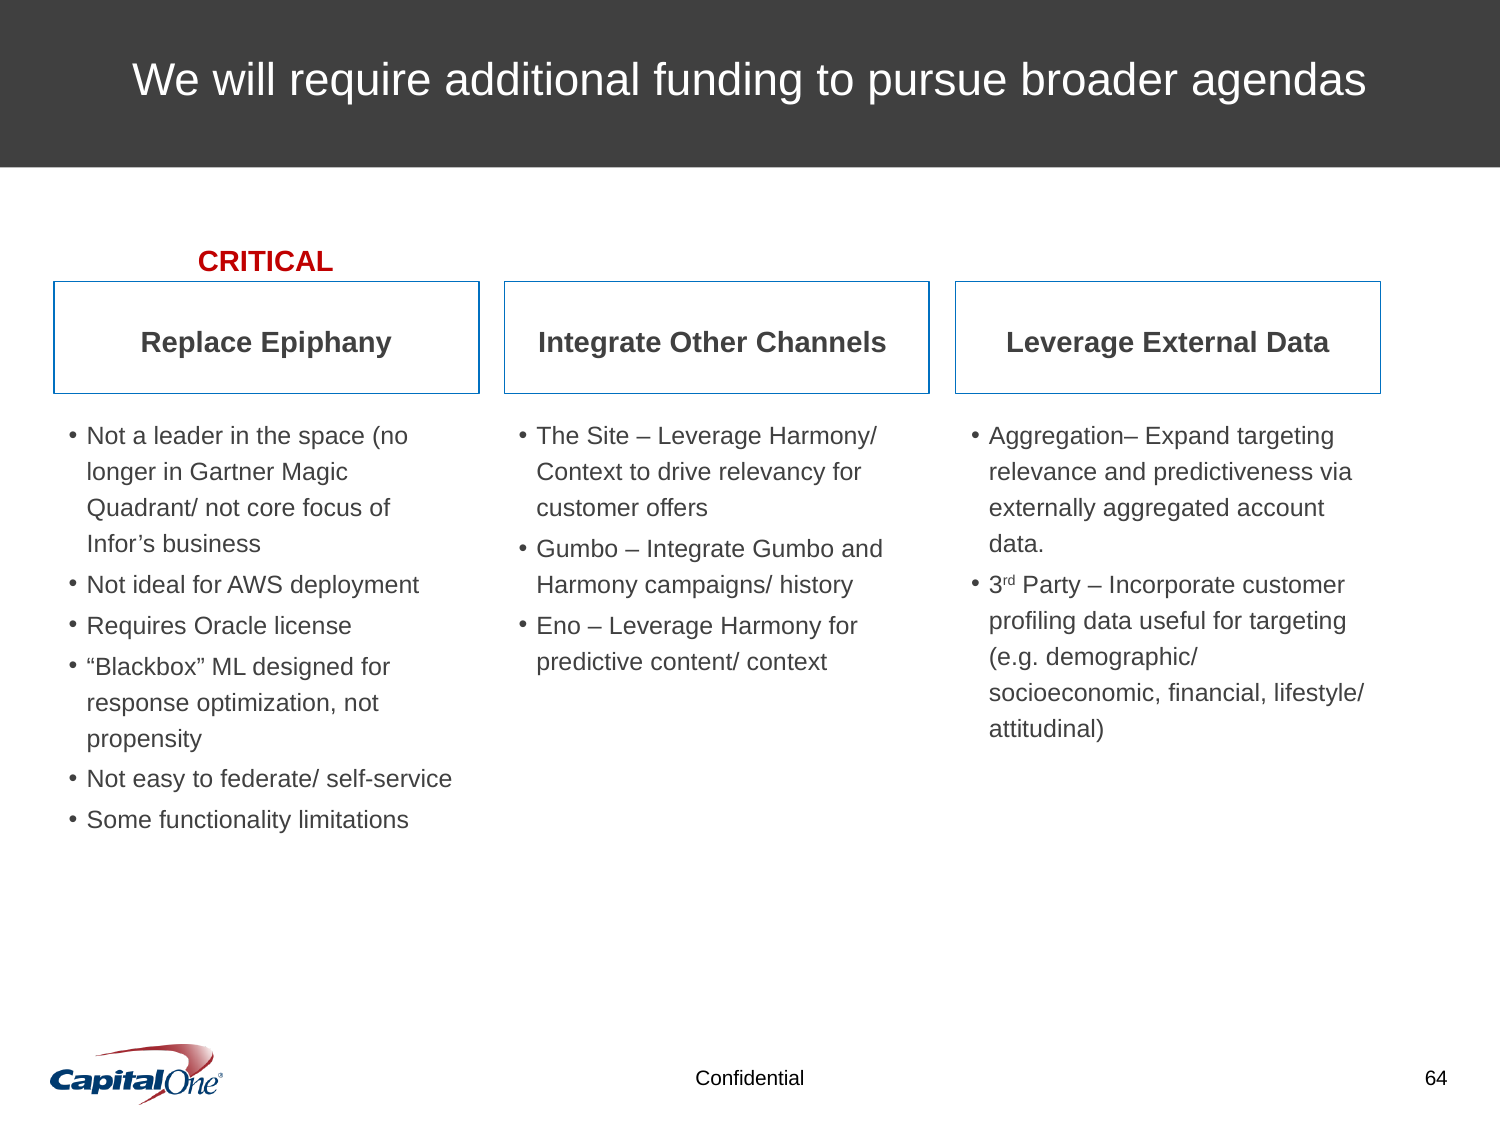

We will require additional funding to pursue broader agendas
CRITICAL
Replace Epiphany
Integrate Other Channels
Leverage External Data
Aggregation– Expand targeting relevance and predictiveness via externally aggregated account data.
3rd Party – Incorporate customer profiling data useful for targeting (e.g. demographic/ socioeconomic, financial, lifestyle/ attitudinal)
Not a leader in the space (no longer in Gartner Magic Quadrant/ not core focus of Infor’s business
Not ideal for AWS deployment
Requires Oracle license
“Blackbox” ML designed for response optimization, not propensity
Not easy to federate/ self-service
Some functionality limitations
The Site – Leverage Harmony/ Context to drive relevancy for customer offers
Gumbo – Integrate Gumbo and Harmony campaigns/ history
Eno – Leverage Harmony for predictive content/ context